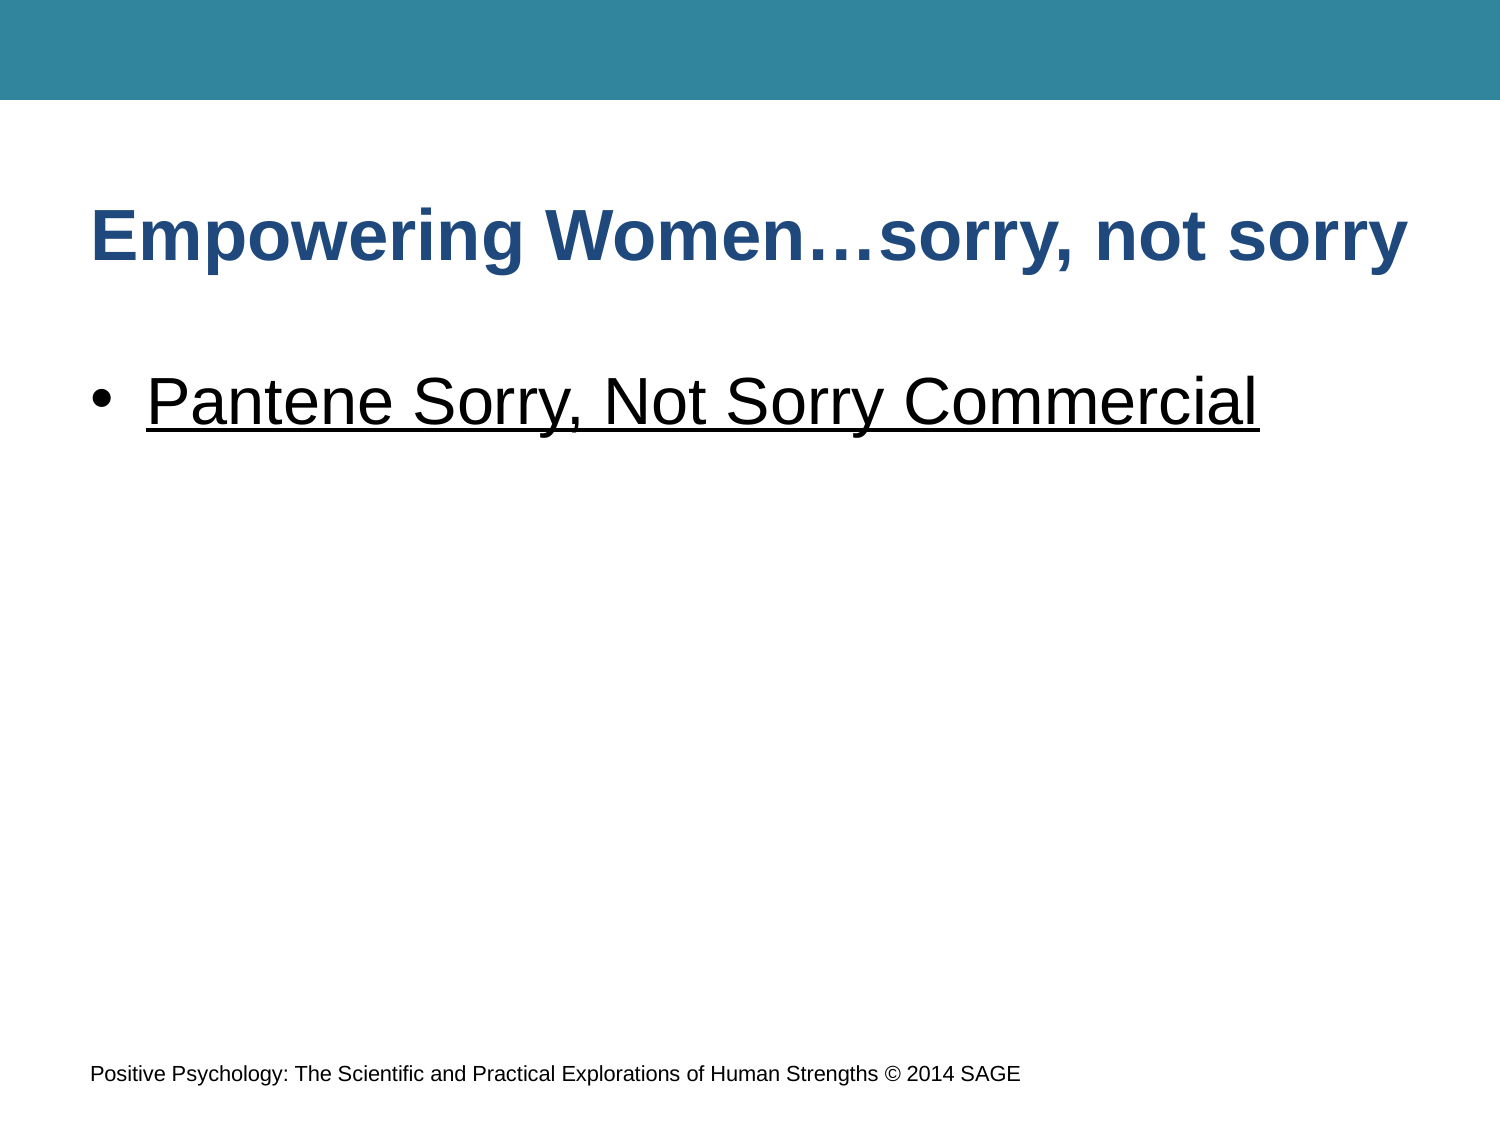

# Empowering Women…sorry, not sorry
Pantene Sorry, Not Sorry Commercial
Positive Psychology: The Scientific and Practical Explorations of Human Strengths © 2014 SAGE